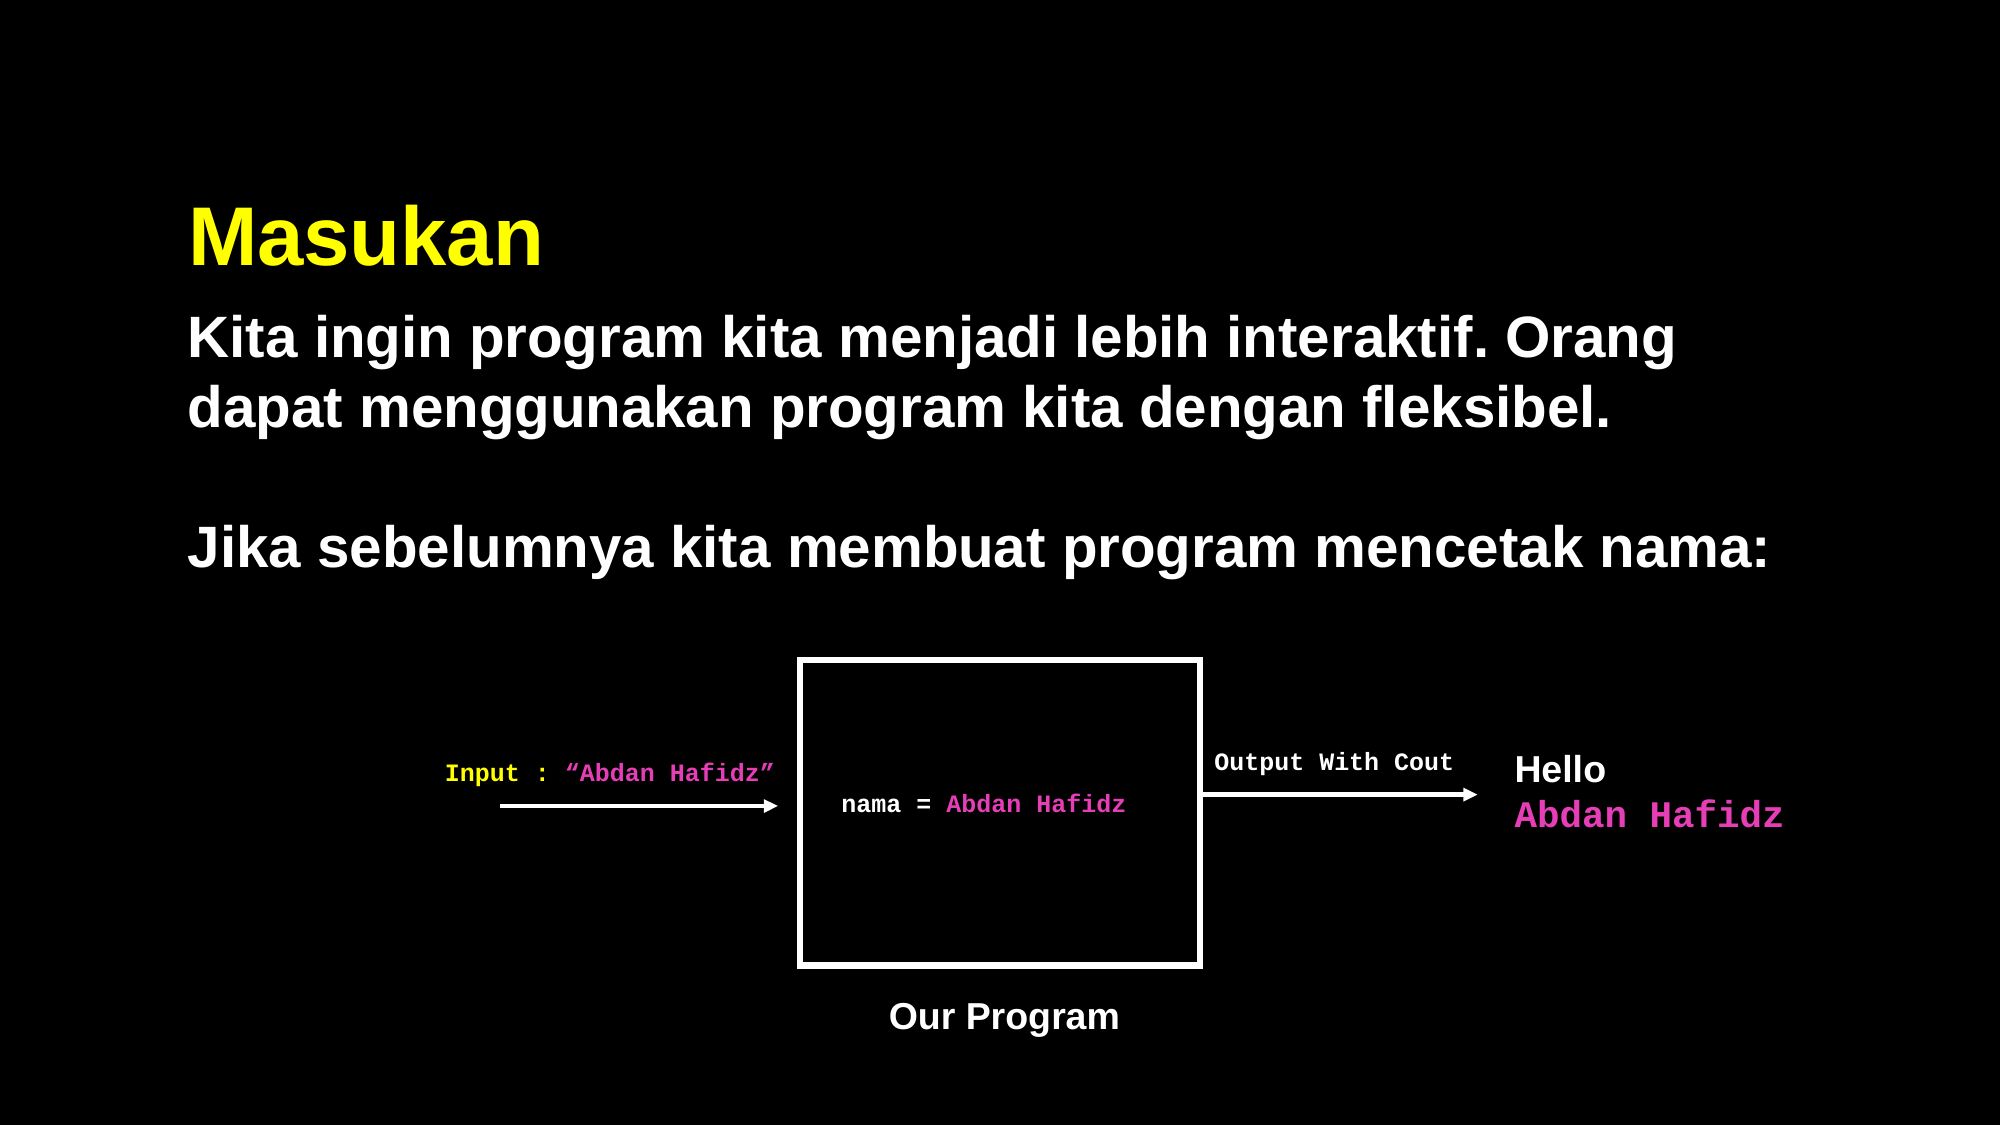

# Masukan
Kita ingin program kita menjadi lebih interaktif. Orang dapat menggunakan program kita dengan fleksibel.

Jika sebelumnya kita membuat program mencetak nama:

Output With Cout
Hello
Abdan Hafidz
Input : “Abdan Hafidz”
nama = Abdan Hafidz
Our Program